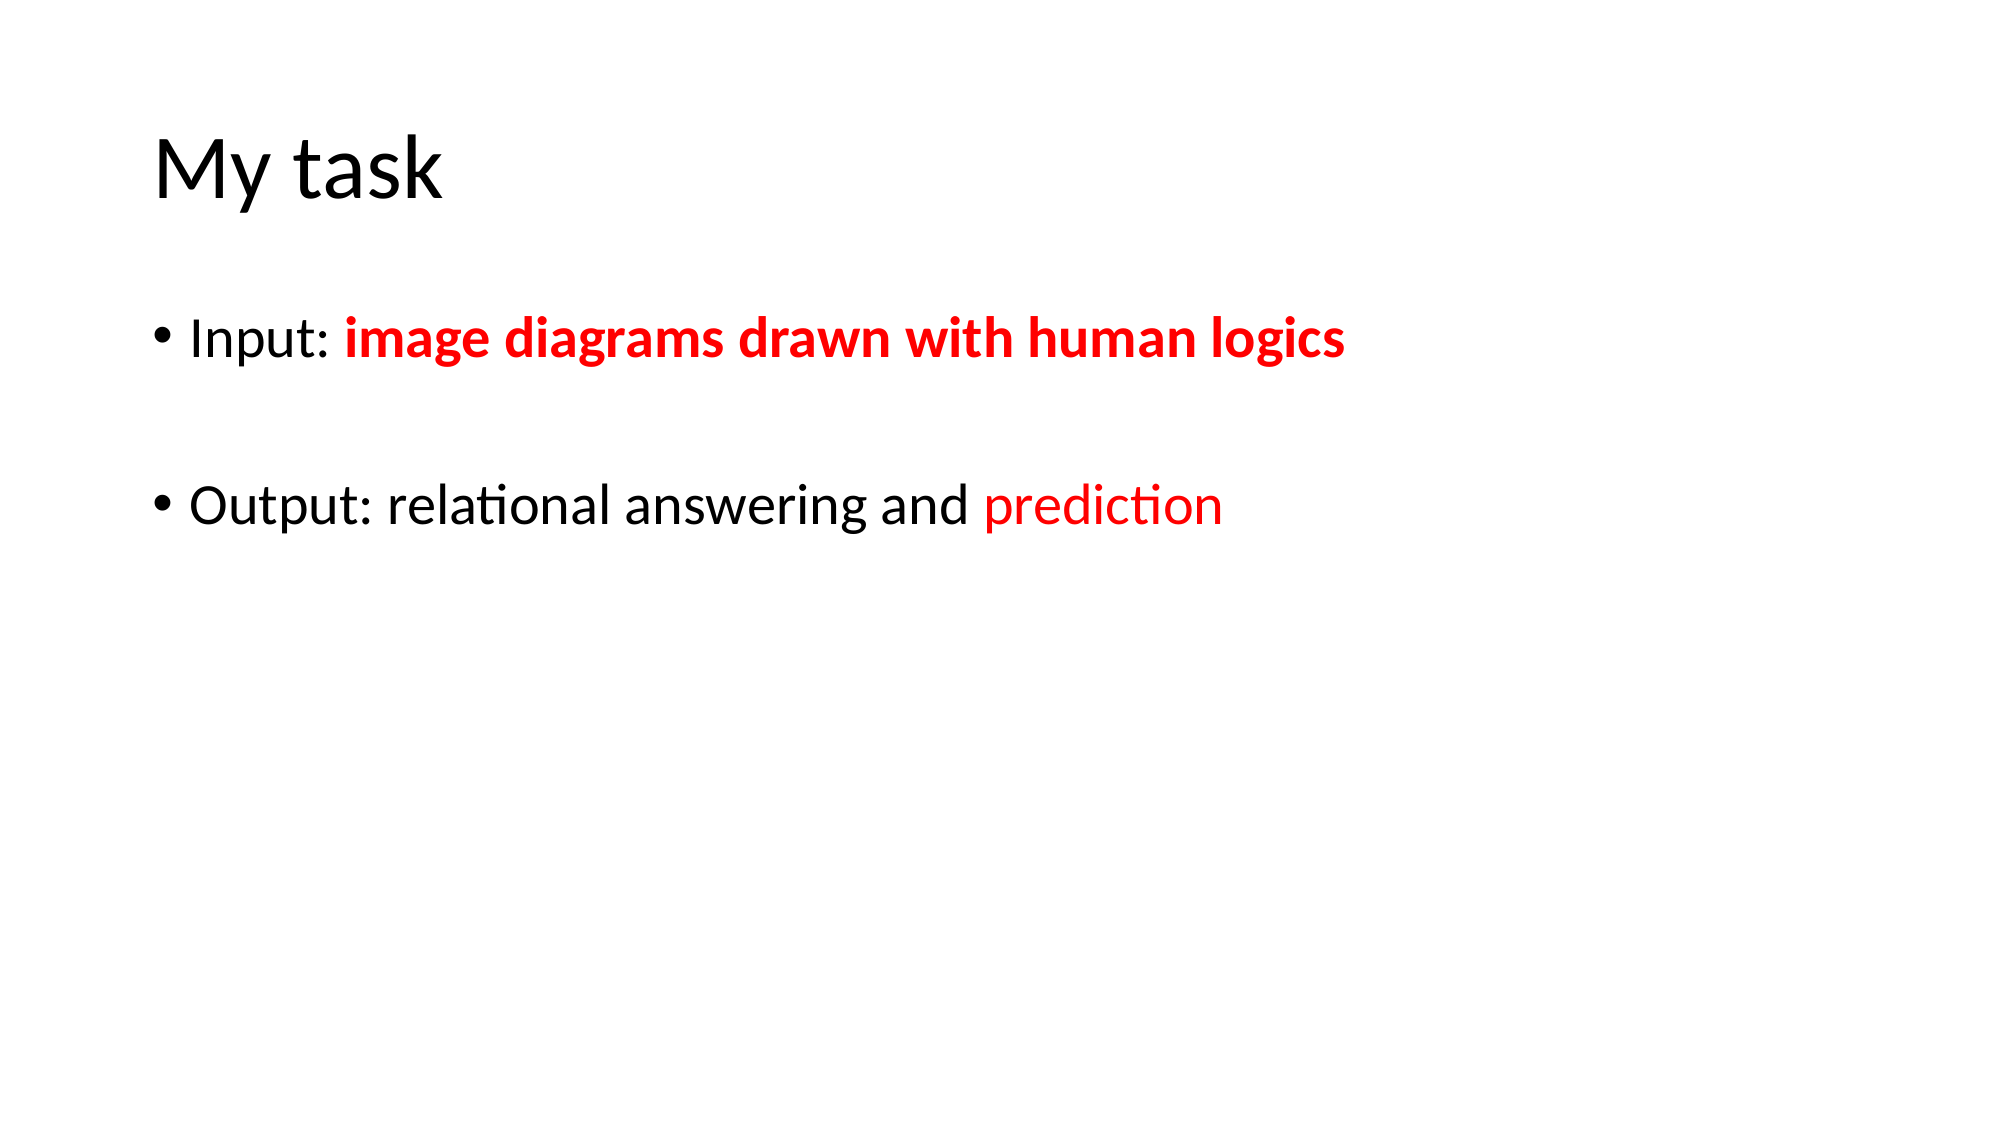

# My task
Input: image diagrams drawn with human logics

Output: relational answering and prediction